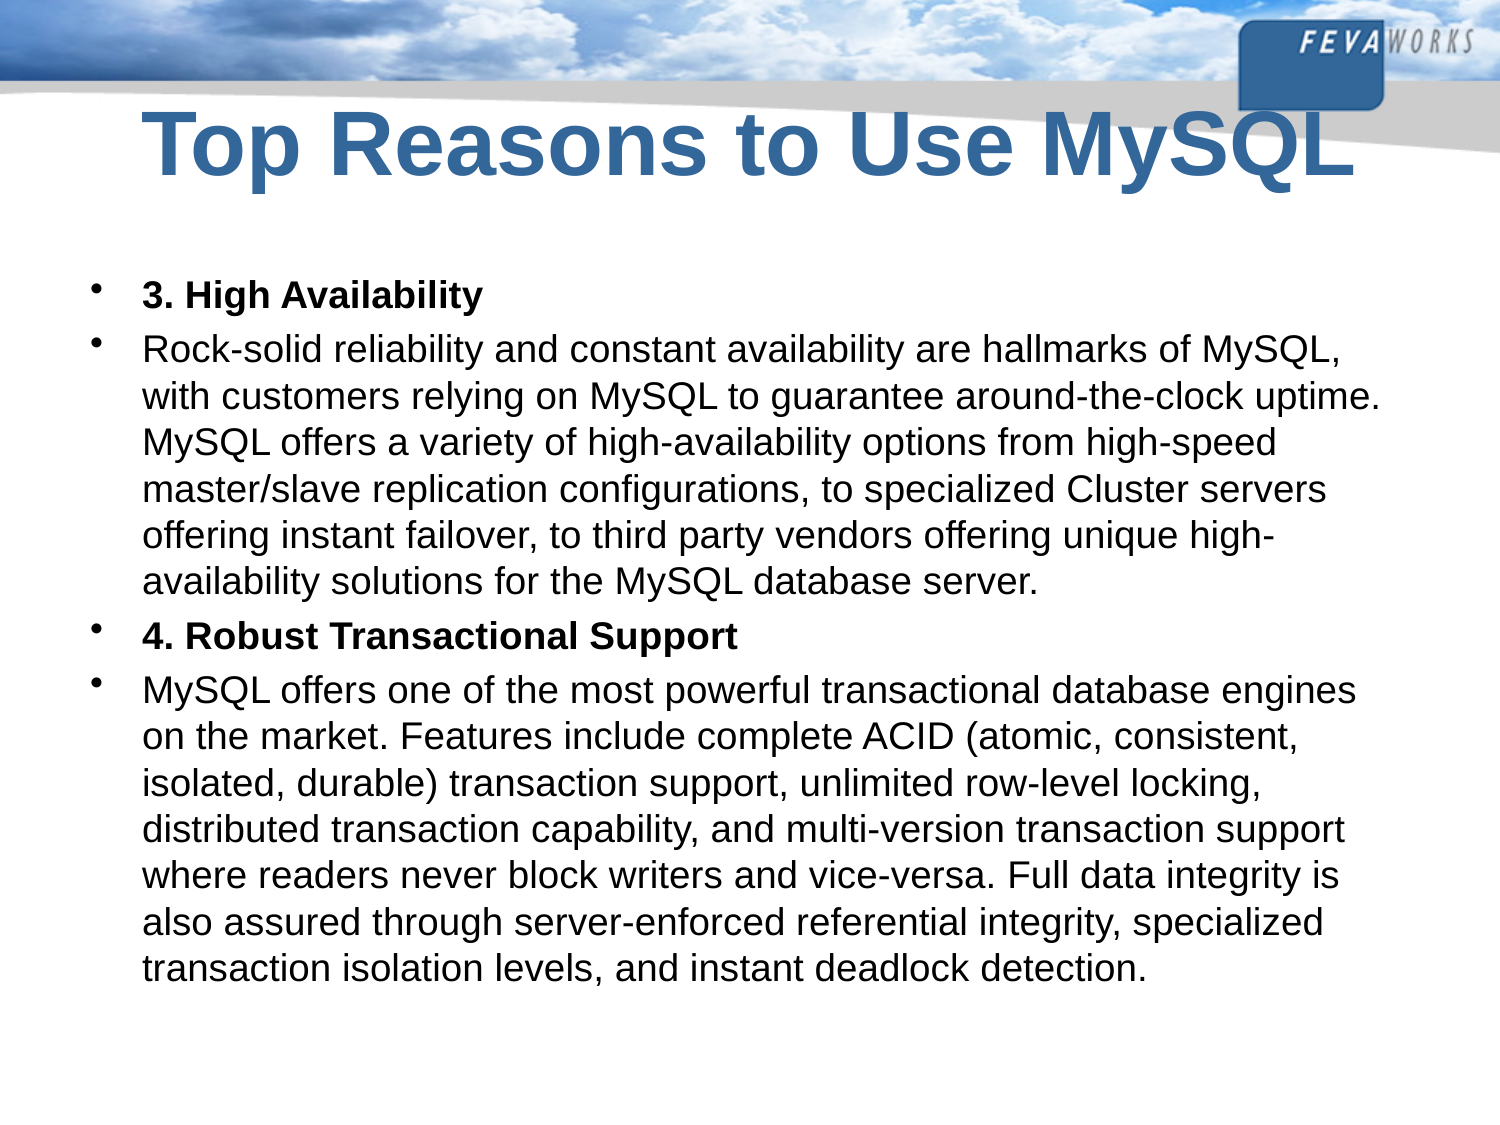

# Top Reasons to Use MySQL
3. High Availability
Rock-solid reliability and constant availability are hallmarks of MySQL, with customers relying on MySQL to guarantee around-the-clock uptime. MySQL offers a variety of high-availability options from high-speed master/slave replication configurations, to specialized Cluster servers offering instant failover, to third party vendors offering unique high-availability solutions for the MySQL database server.
4. Robust Transactional Support
MySQL offers one of the most powerful transactional database engines on the market. Features include complete ACID (atomic, consistent, isolated, durable) transaction support, unlimited row-level locking, distributed transaction capability, and multi-version transaction support where readers never block writers and vice-versa. Full data integrity is also assured through server-enforced referential integrity, specialized transaction isolation levels, and instant deadlock detection.